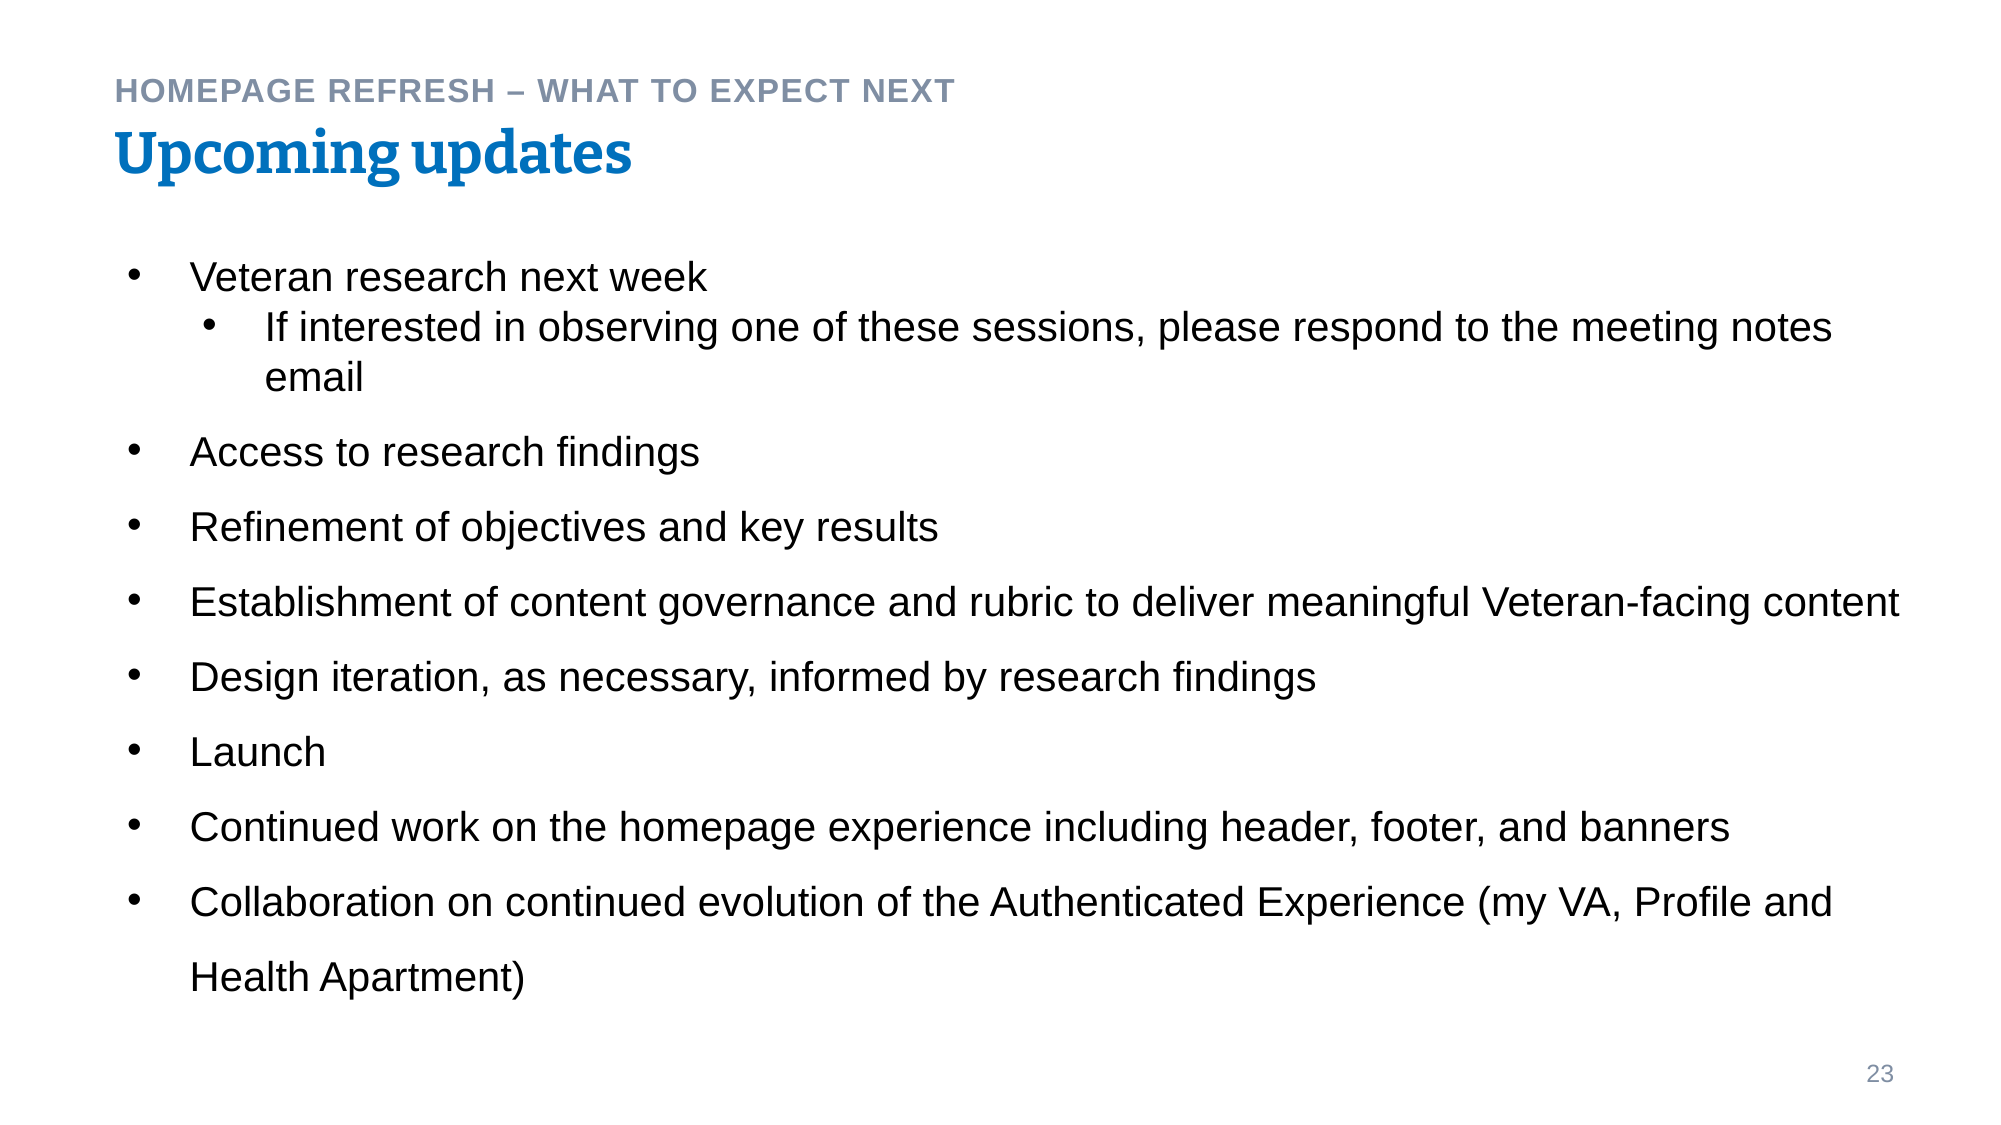

Homepage Refresh – What to Expect Next
# Upcoming updates
Veteran research next week
If interested in observing one of these sessions, please respond to the meeting notes email
Access to research findings
Refinement of objectives and key results
Establishment of content governance and rubric to deliver meaningful Veteran-facing content
Design iteration, as necessary, informed by research findings
Launch
Continued work on the homepage experience including header, footer, and banners
Collaboration on continued evolution of the Authenticated Experience (my VA, Profile and
Health Apartment)

23